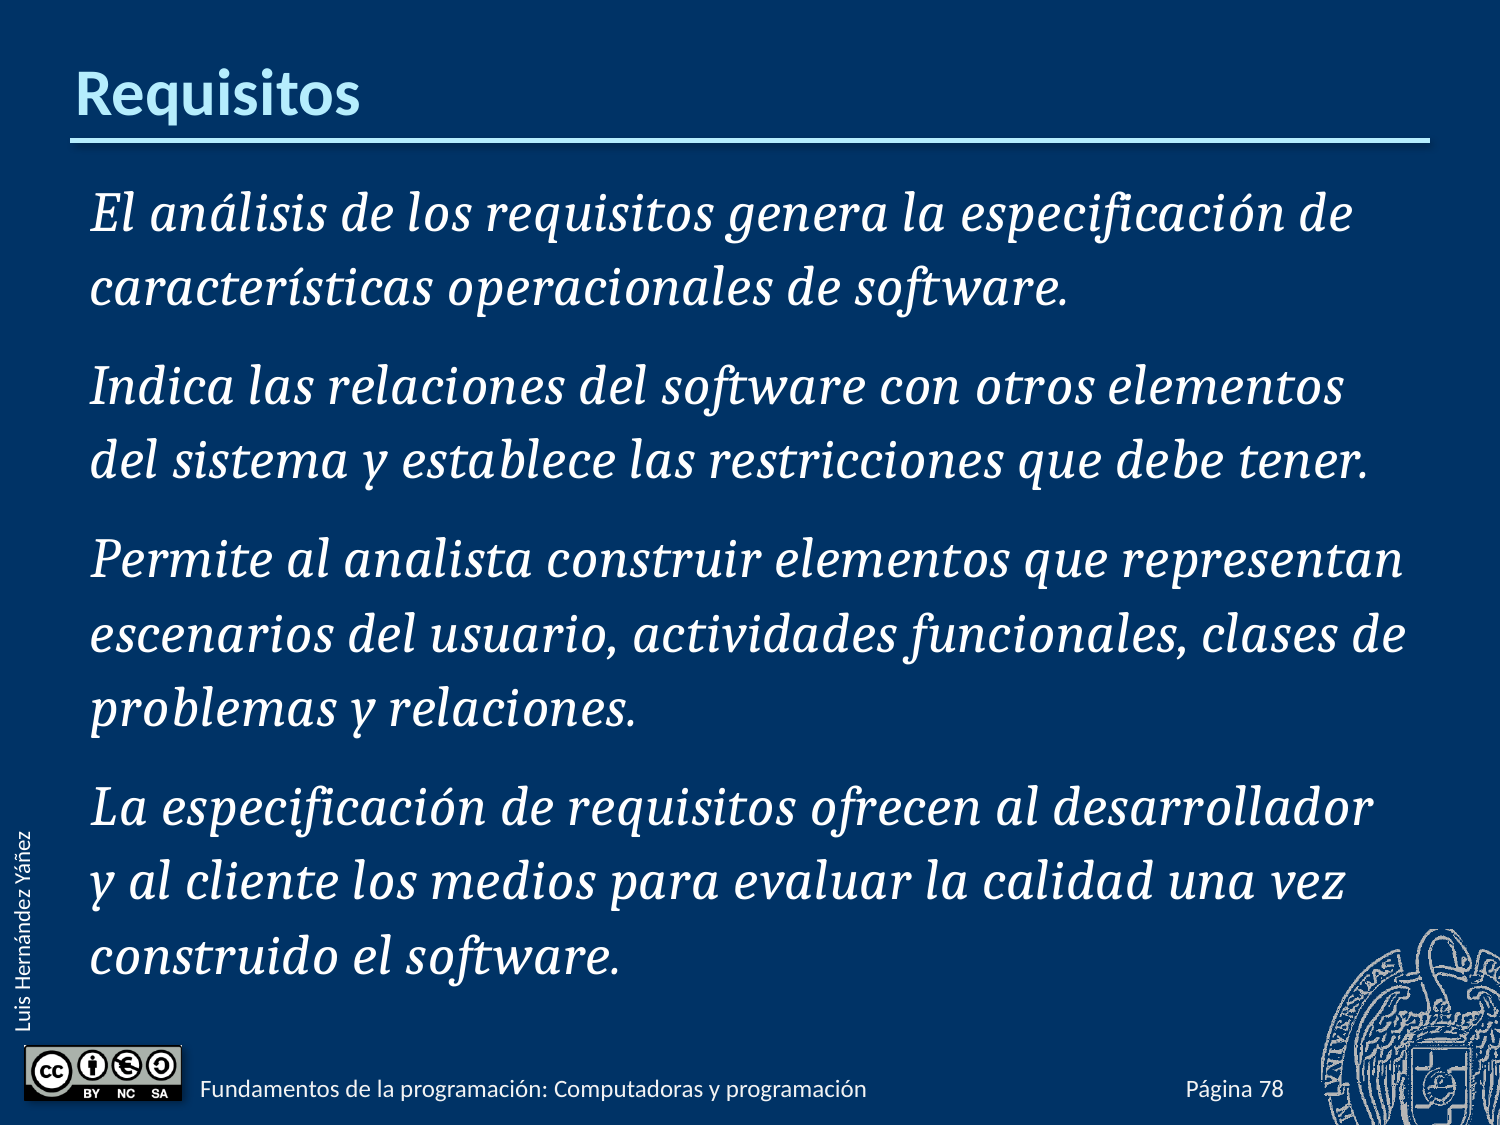

# Requisitos
El análisis de los requisitos genera la especificación de características operacionales de software.
Indica las relaciones del software con otros elementos del sistema y establece las restricciones que debe tener.
Permite al analista construir elementos que representan escenarios del usuario, actividades funcionales, clases de problemas y relaciones.
La especificación de requisitos ofrecen al desarrollador y al cliente los medios para evaluar la calidad una vez construido el software.

Fundamentos de la programación: Computadoras y programación
Página 78